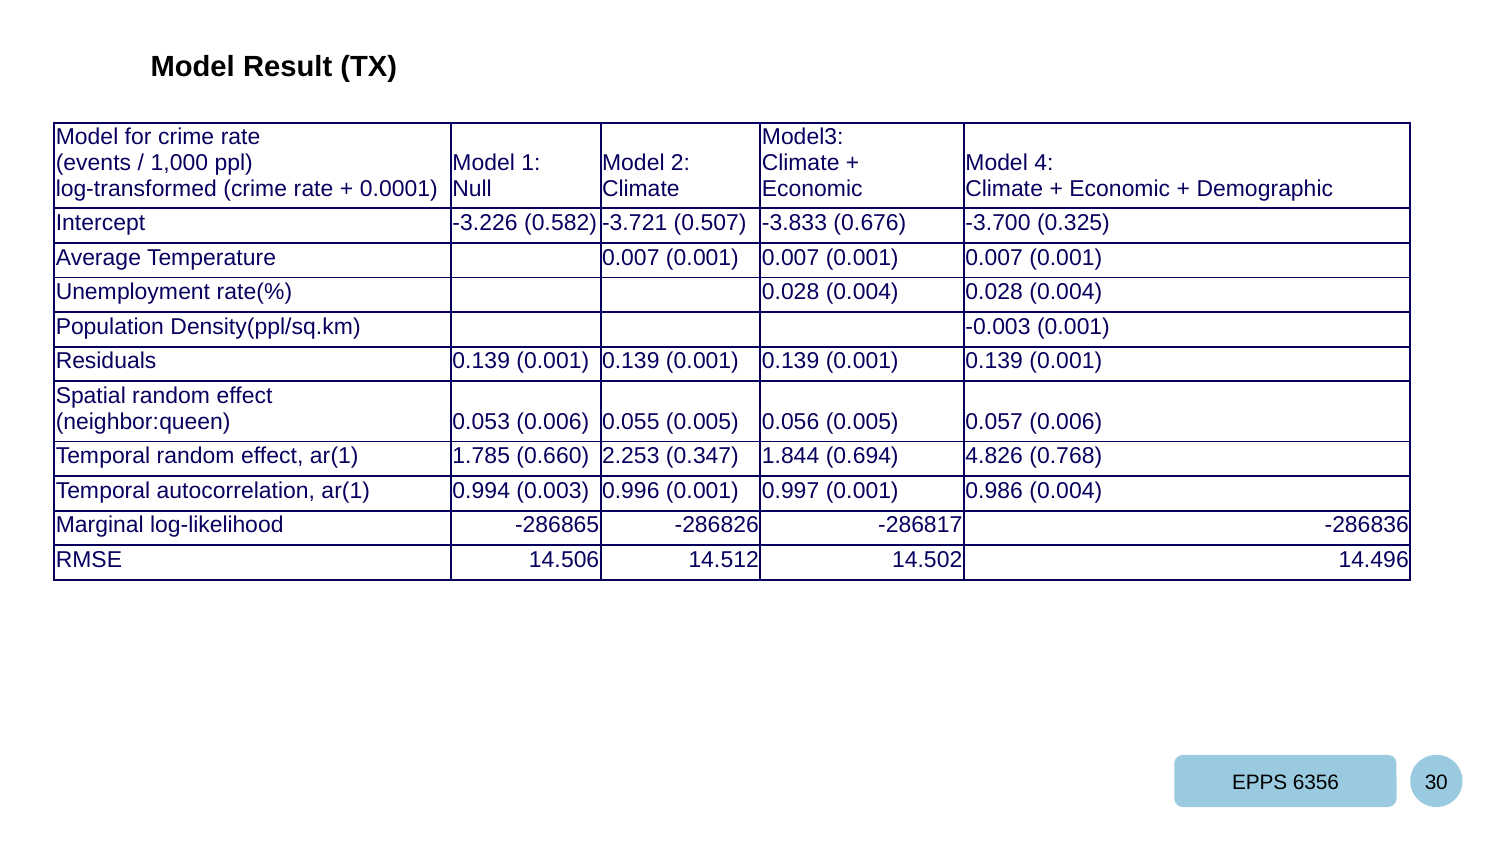

Model Result (TX)
| Model for crime rate (events / 1,000 ppl) log-transformed (crime rate + 0.0001) | Model 1: Null | Model 2: Climate | Model3: Climate + Economic | Model 4: Climate + Economic + Demographic |
| --- | --- | --- | --- | --- |
| Intercept | -3.226 (0.582) | -3.721 (0.507) | -3.833 (0.676) | -3.700 (0.325) |
| Average Temperature |  | 0.007 (0.001) | 0.007 (0.001) | 0.007 (0.001) |
| Unemployment rate(%) |  |  | 0.028 (0.004) | 0.028 (0.004) |
| Population Density(ppl/sq.km) |  |  |  | -0.003 (0.001) |
| Residuals | 0.139 (0.001) | 0.139 (0.001) | 0.139 (0.001) | 0.139 (0.001) |
| Spatial random effect (neighbor:queen) | 0.053 (0.006) | 0.055 (0.005) | 0.056 (0.005) | 0.057 (0.006) |
| Temporal random effect, ar(1) | 1.785 (0.660) | 2.253 (0.347) | 1.844 (0.694) | 4.826 (0.768) |
| Temporal autocorrelation, ar(1) | 0.994 (0.003) | 0.996 (0.001) | 0.997 (0.001) | 0.986 (0.004) |
| Marginal log-likelihood | -286865 | -286826 | -286817 | -286836 |
| RMSE | 14.506 | 14.512 | 14.502 | 14.496 |
# EPPS 6356
30